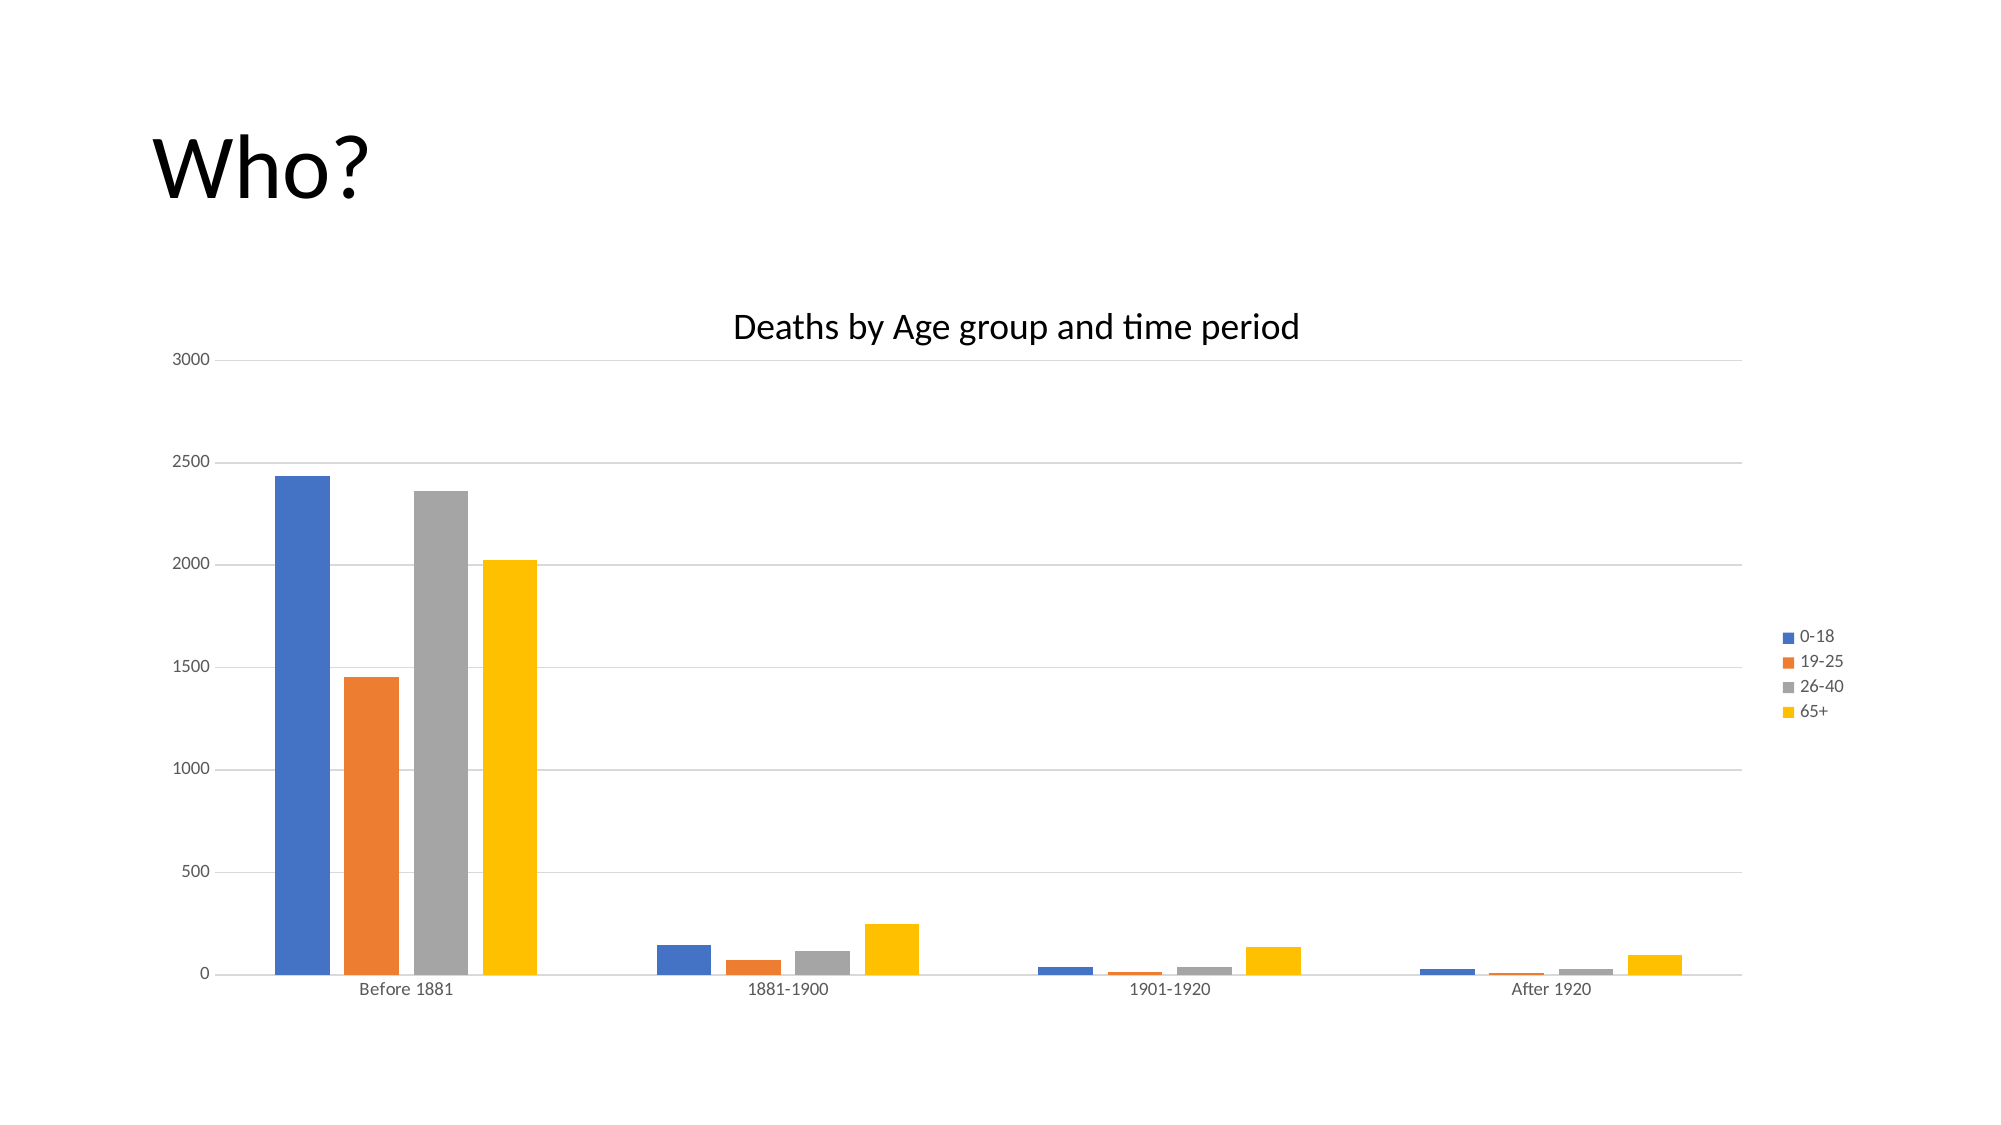

# Who?
Deaths by Age group and time period

### Chart

| Category | 0-18 | 19-25 | 26-40 | 65+ |
|---|---|---|---|---|
| Before 1881 | 2435.0 | 1454.0 | 2361.0 | 2027.0 |
| 1881-1900 | 146.0 | 72.0 | 119.0 | 251.0 |
| 1901-1920 | 38.0 | 14.0 | 38.0 | 137.0 |
| After 1920 | 27.0 | 9.0 | 27.0 | 99.0 |